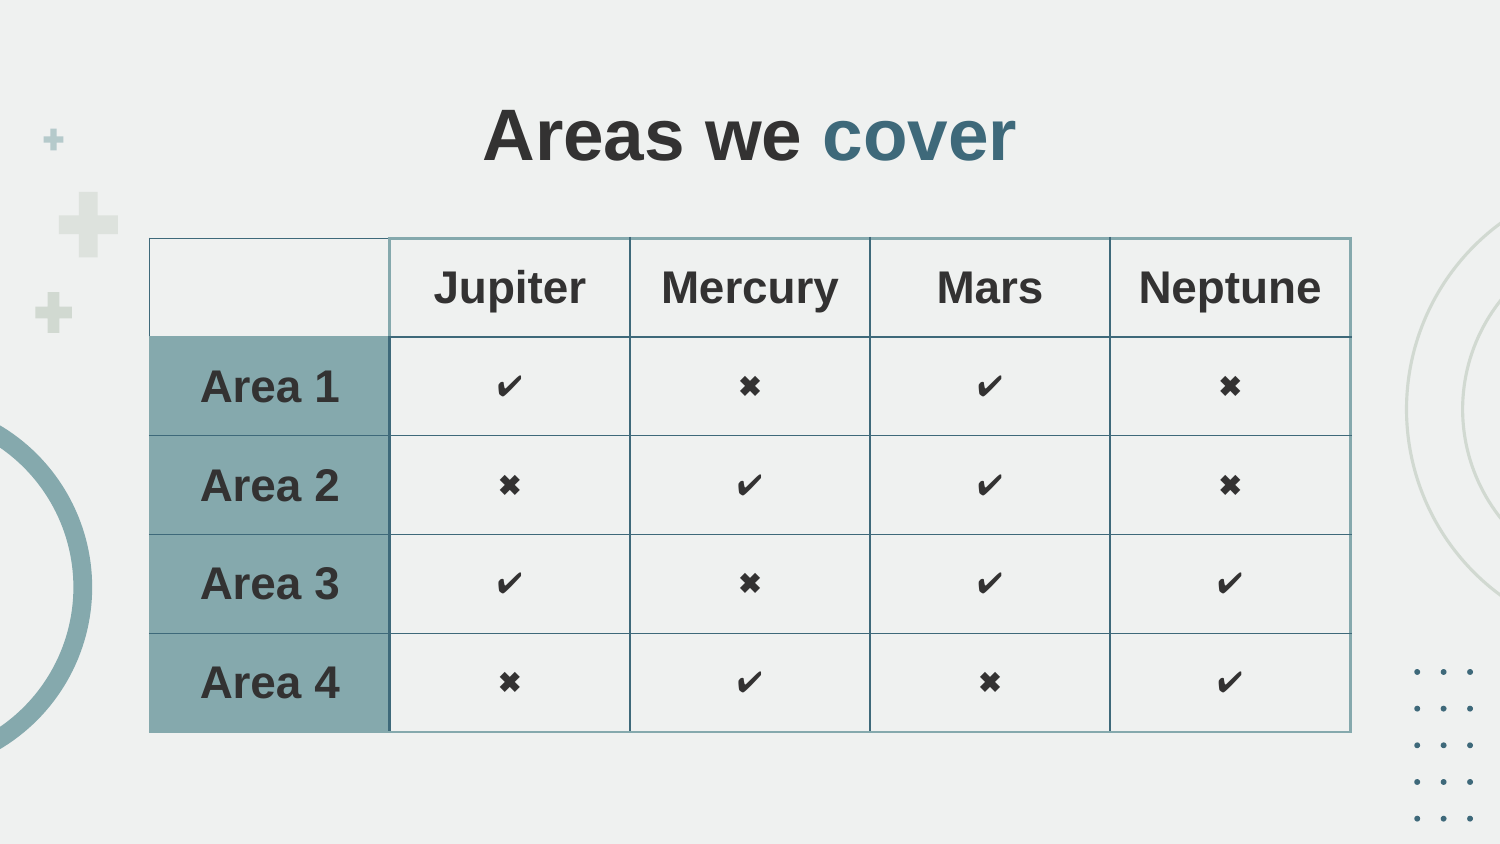

# Areas we cover
|  | Jupiter | Mercury | Mars | Neptune |
| --- | --- | --- | --- | --- |
| Area 1 | ✔ | ✖ | ✔ | ✖ |
| Area 2 | ✖ | ✔ | ✔ | ✖ |
| Area 3 | ✔ | ✖ | ✔ | ✔ |
| Area 4 | ✖ | ✔ | ✖ | ✔ |